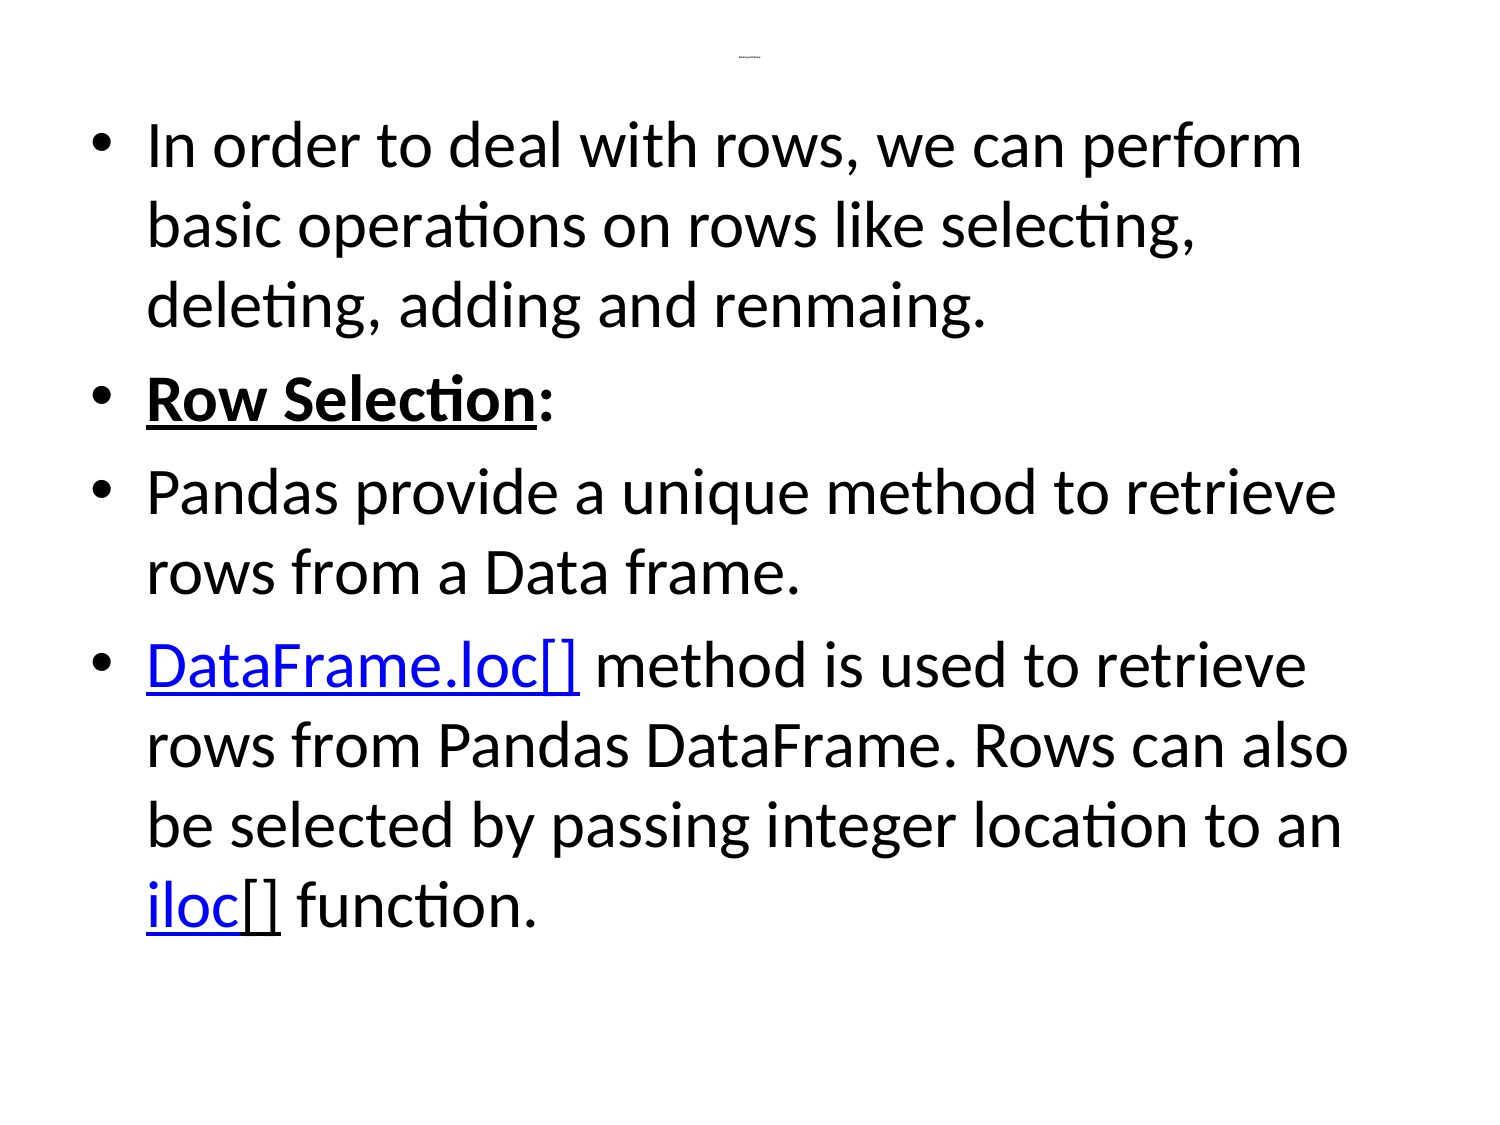

# Dealing with Rows:
In order to deal with rows, we can perform basic operations on rows like selecting, deleting, adding and renmaing.
Row Selection:
Pandas provide a unique method to retrieve rows from a Data frame.
DataFrame.loc[] method is used to retrieve rows from Pandas DataFrame. Rows can also be selected by passing integer location to an iloc[] function.